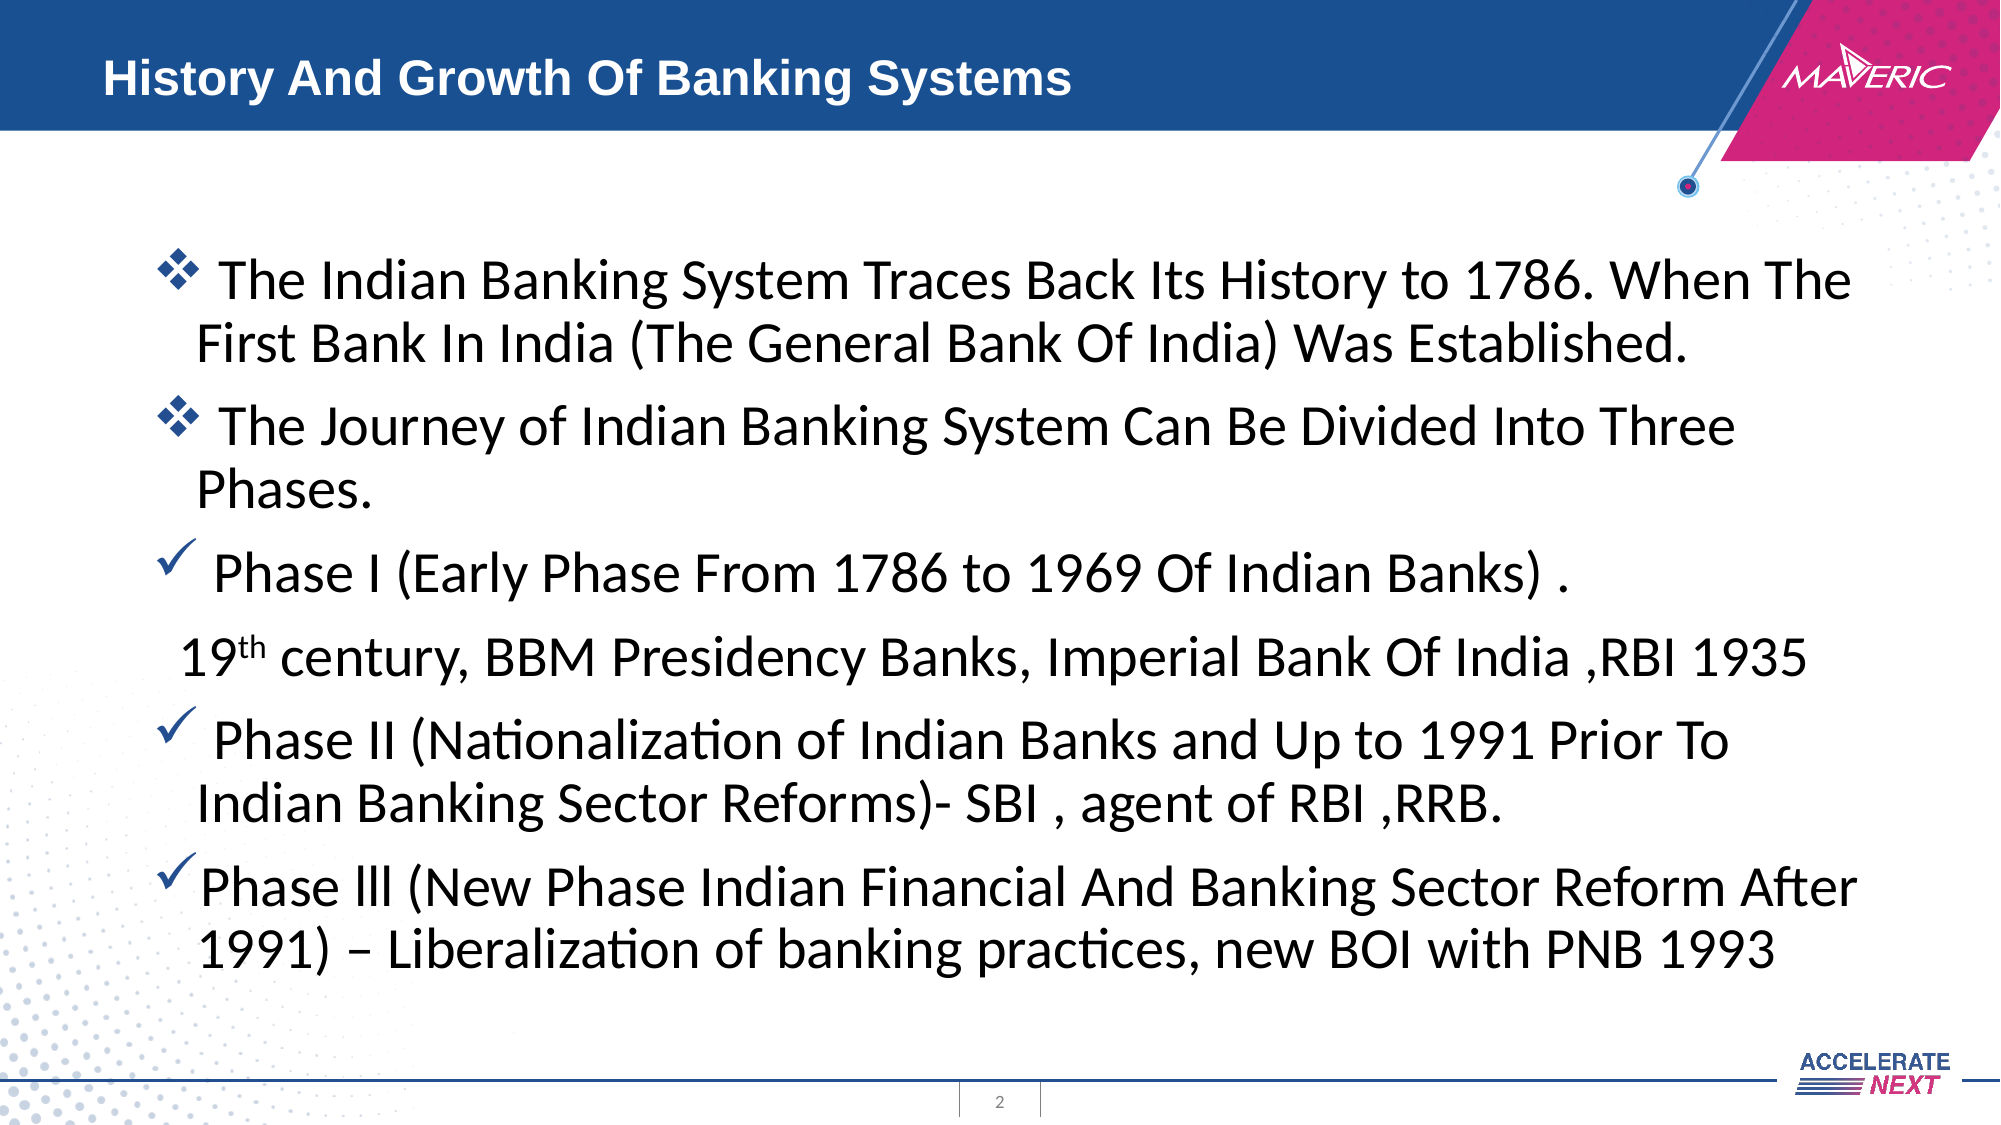

# History And Growth Of Banking Systems
 The Indian Banking System Traces Back Its History to 1786. When The First Bank In India (The General Bank Of India) Was Established.
 The Journey of Indian Banking System Can Be Divided Into Three Phases.
 Phase I (Early Phase From 1786 to 1969 Of Indian Banks) .
  19th century, BBM Presidency Banks, Imperial Bank Of India ,RBI 1935
 Phase II (Nationalization of Indian Banks and Up to 1991 Prior To Indian Banking Sector Reforms)- SBI , agent of RBI ,RRB.
Phase lll (New Phase Indian Financial And Banking Sector Reform After 1991) – Liberalization of banking practices, new BOI with PNB 1993
2